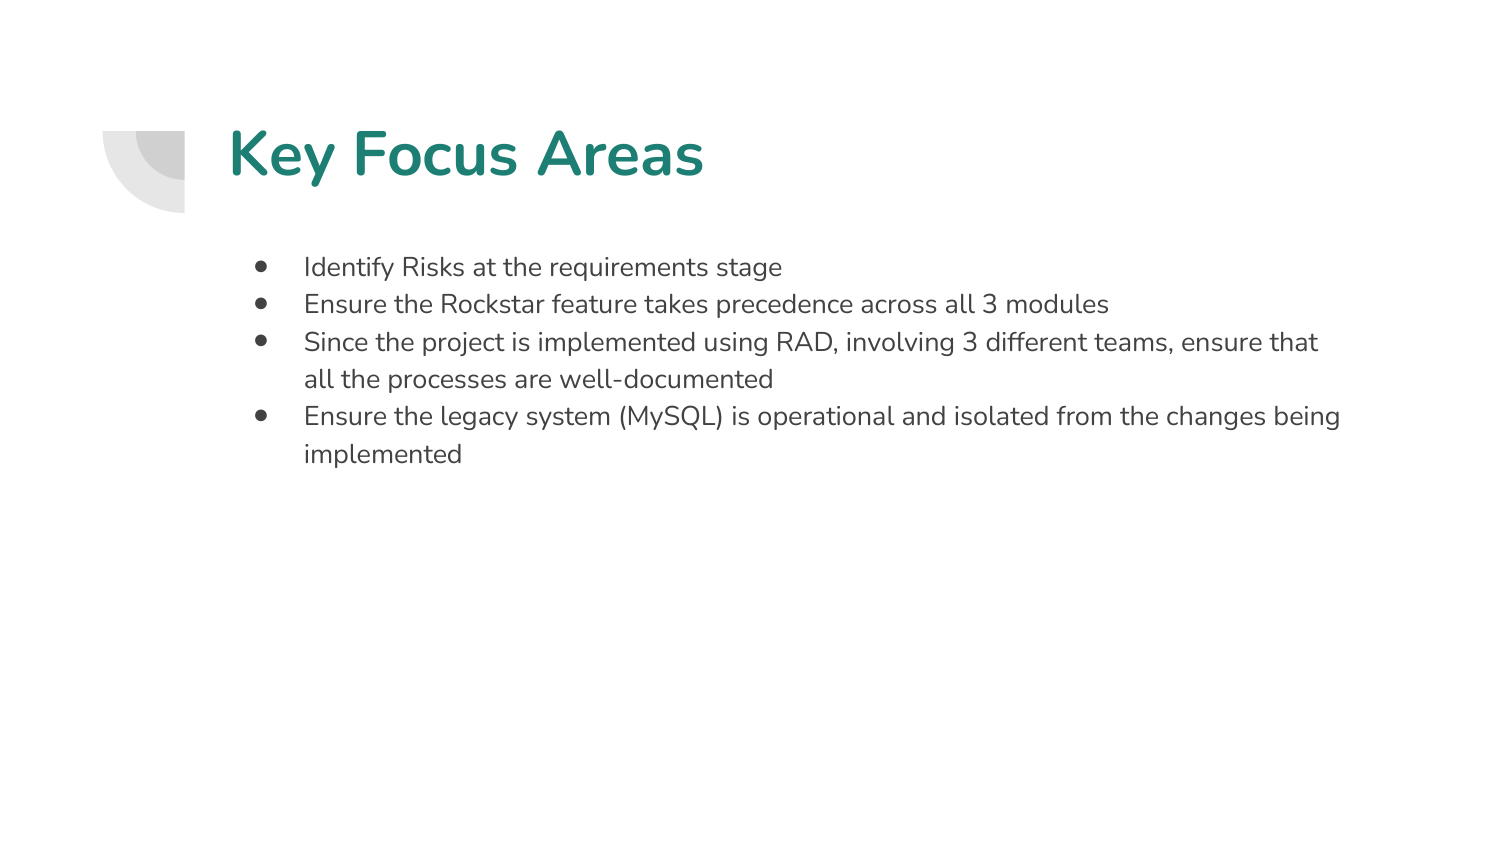

# Key Focus Areas
Identify Risks at the requirements stage
Ensure the Rockstar feature takes precedence across all 3 modules
Since the project is implemented using RAD, involving 3 different teams, ensure that all the processes are well-documented
Ensure the legacy system (MySQL) is operational and isolated from the changes being implemented